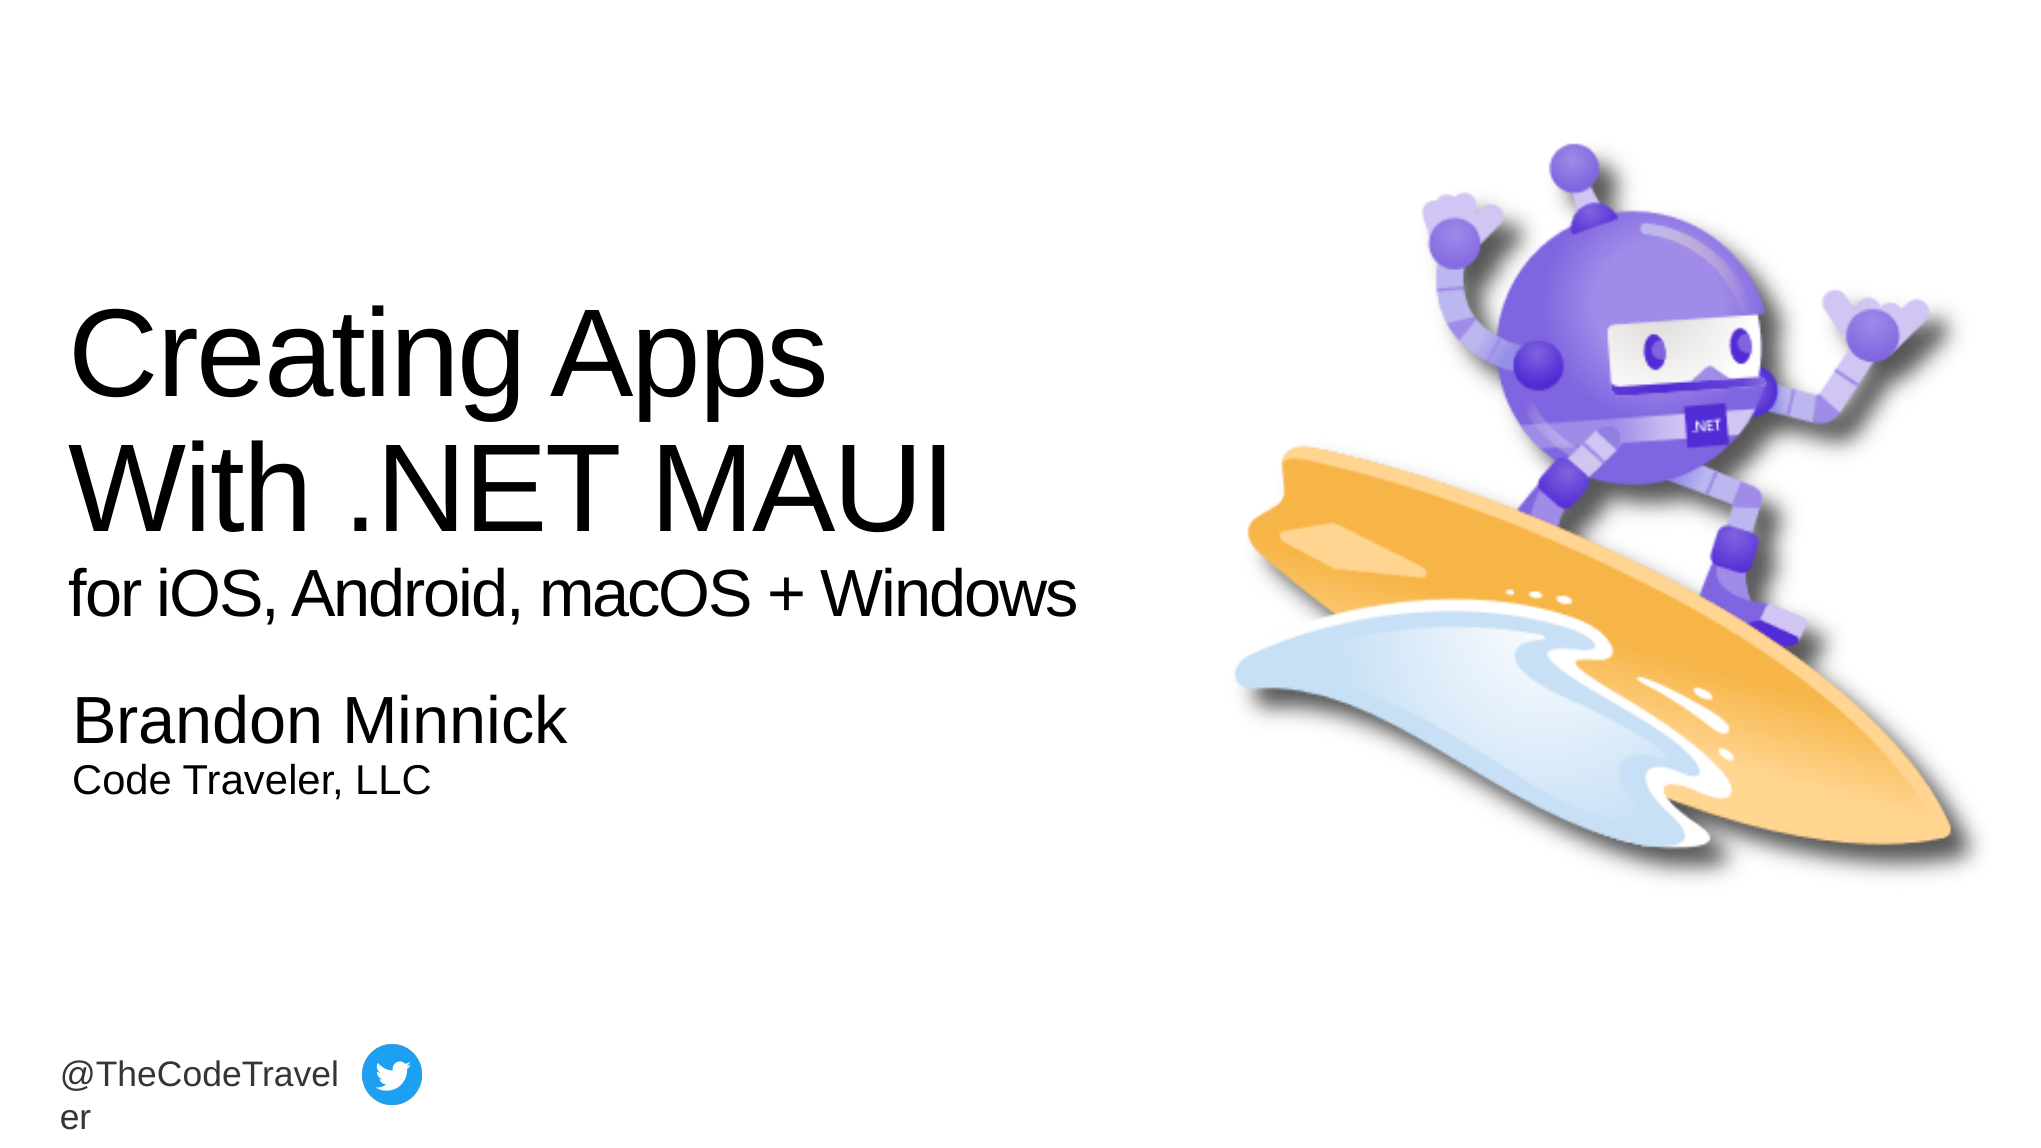

# Creating Apps With .NET MAUI for iOS, Android, macOS + Windows
Brandon Minnick
Code Traveler, LLC